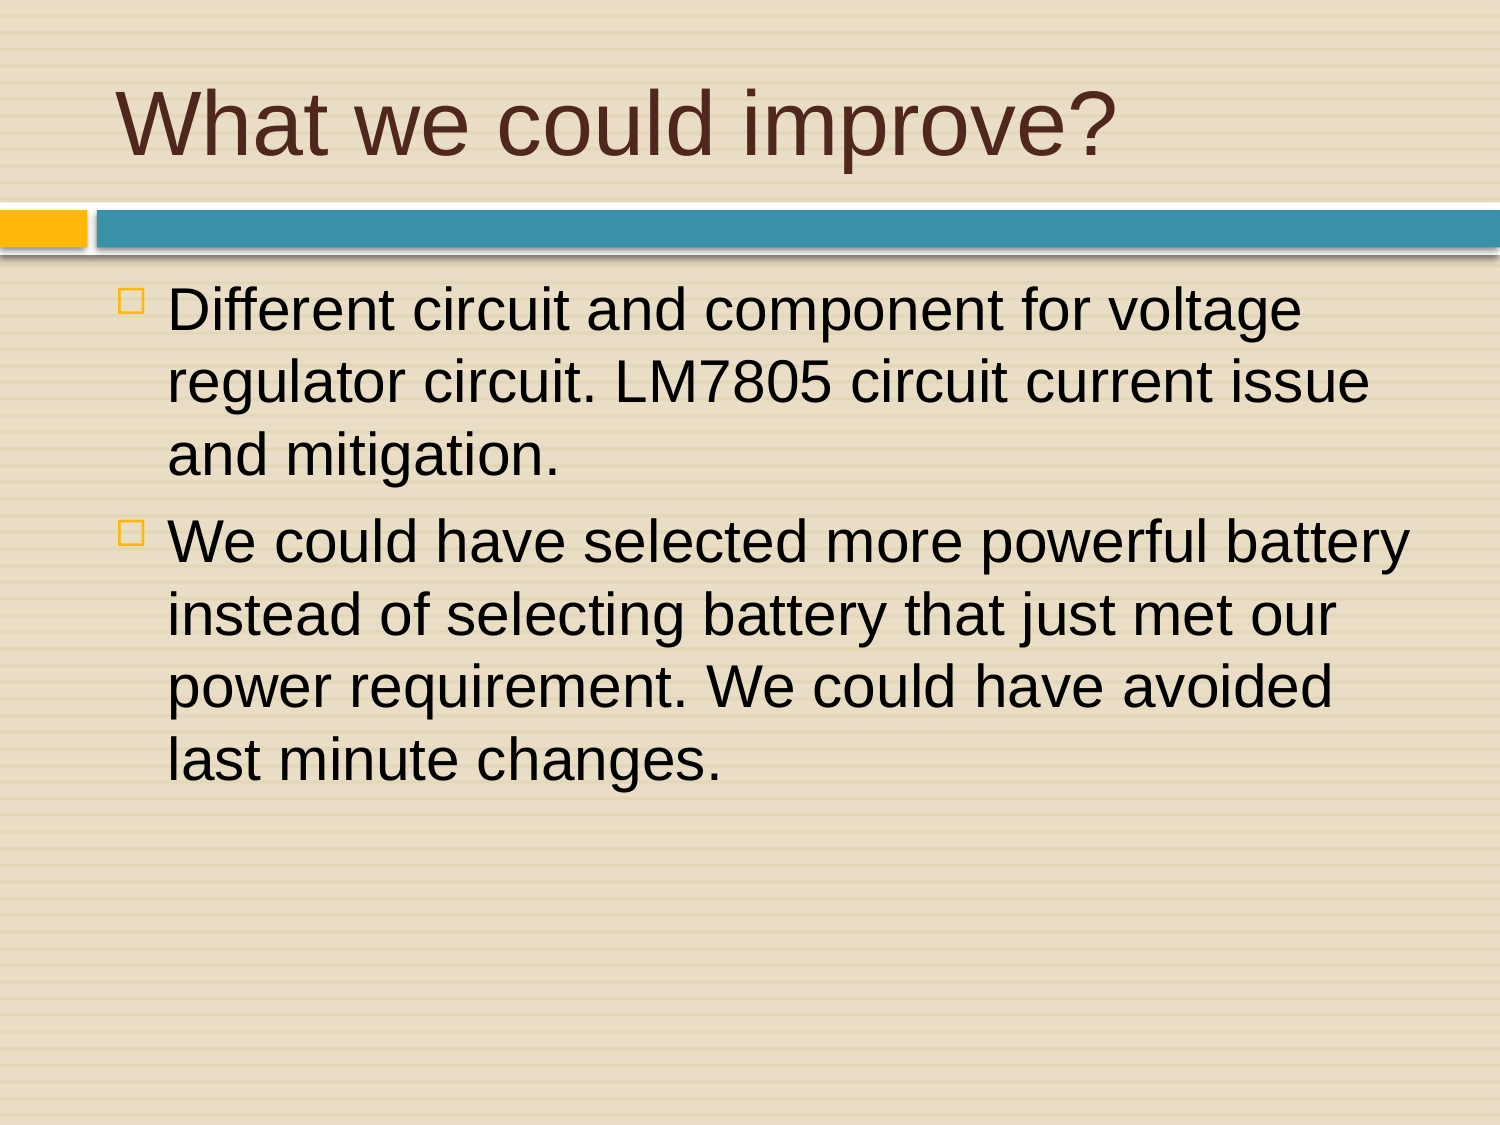

# What we could improve?
Different circuit and component for voltage regulator circuit. LM7805 circuit current issue and mitigation.
We could have selected more powerful battery instead of selecting battery that just met our power requirement. We could have avoided last minute changes.